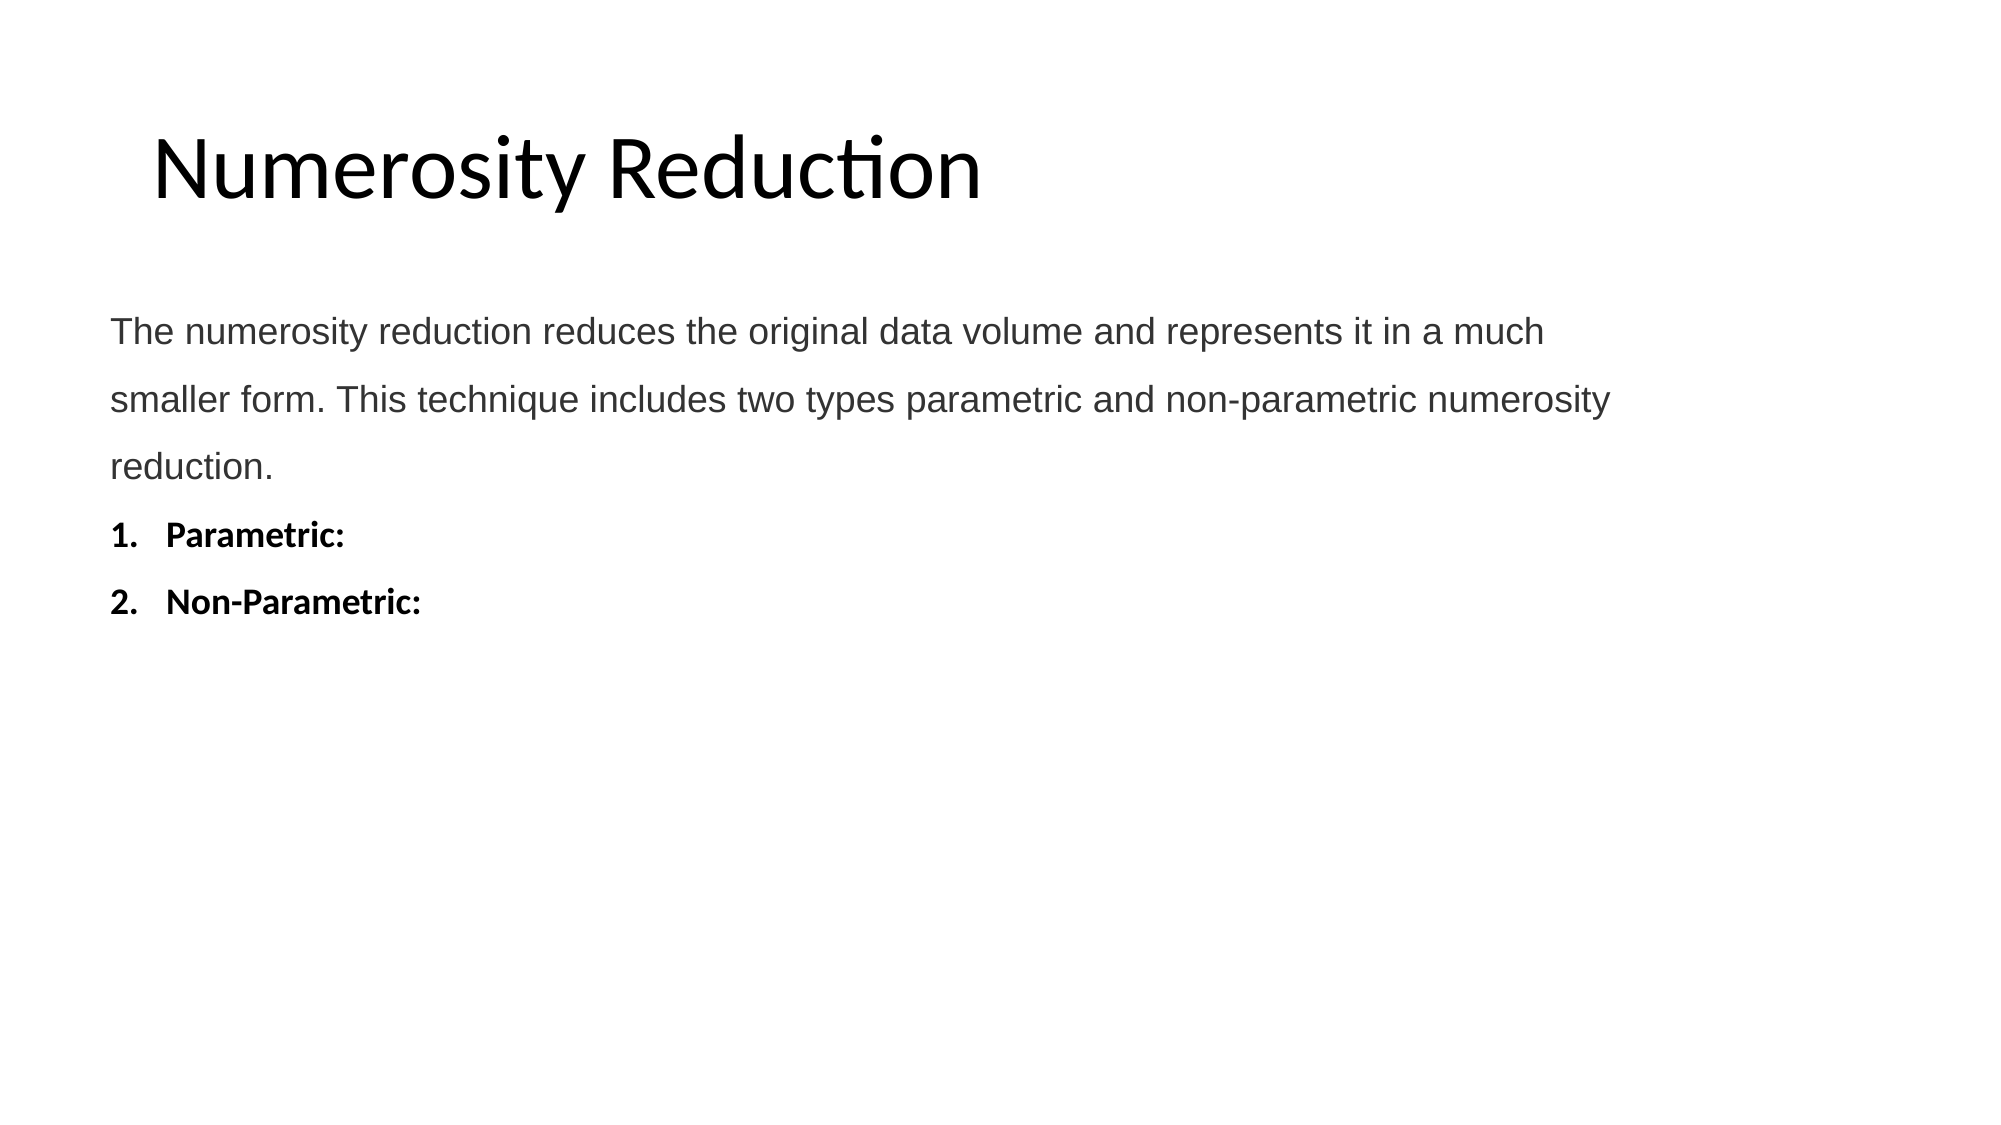

# Numerosity Reduction
The numerosity reduction reduces the original data volume and represents it in a much smaller form. This technique includes two types parametric and non-parametric numerosity reduction.
Parametric:
Non-Parametric: